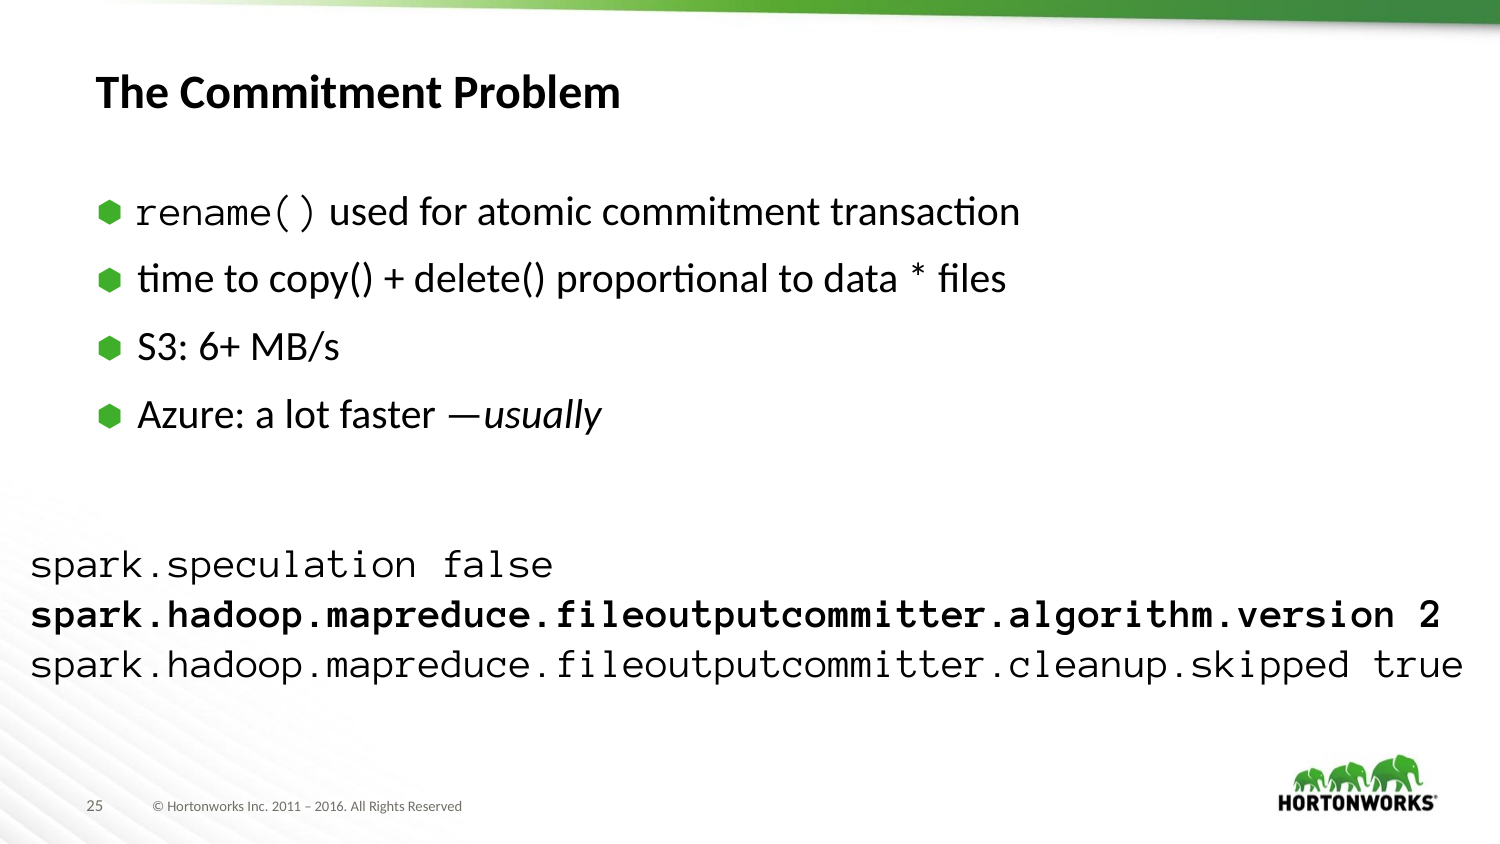

# The Commitment Problem
rename() used for atomic commitment transaction
time to copy() + delete() proportional to data * files
S3: 6+ MB/s
Azure: a lot faster —usually
spark.speculation false
spark.hadoop.mapreduce.fileoutputcommitter.algorithm.version 2
spark.hadoop.mapreduce.fileoutputcommitter.cleanup.skipped true